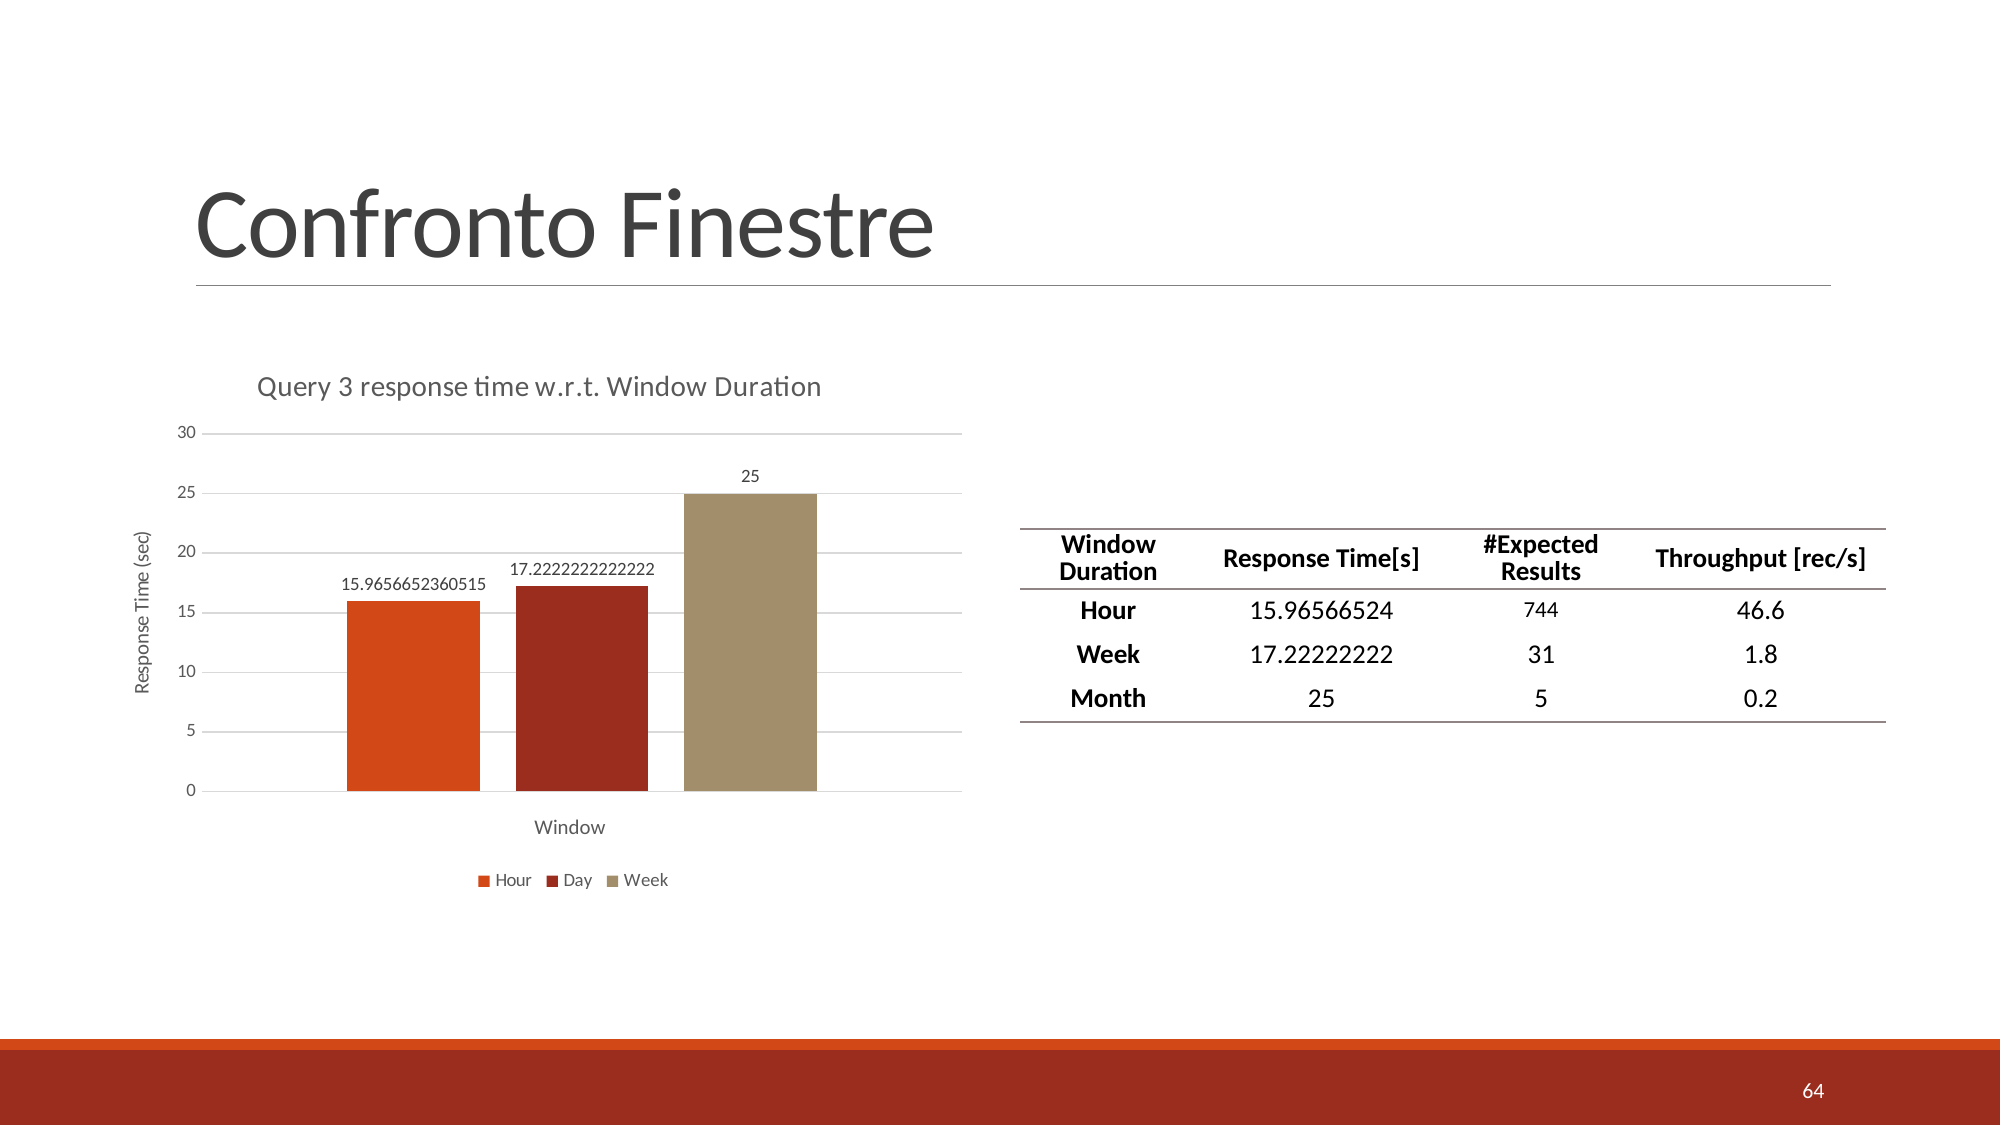

# Confronto Finestre

### Chart: Query 3 response time w.r.t. Window Duration

| Category |  |  |  |
|---|---|---|---|
| Window | 15.965665236051501 | 17.22222222222222 | 25.0 |
| Window Duration | Response Time[s] | #Expected Results | Throughput [rec/s] |
| --- | --- | --- | --- |
| Hour | 15.96566524 | 744 | 46.6 |
| Week | 17.22222222 | 31 | 1.8 |
| Month | 25 | 5 | 0.2 |
64